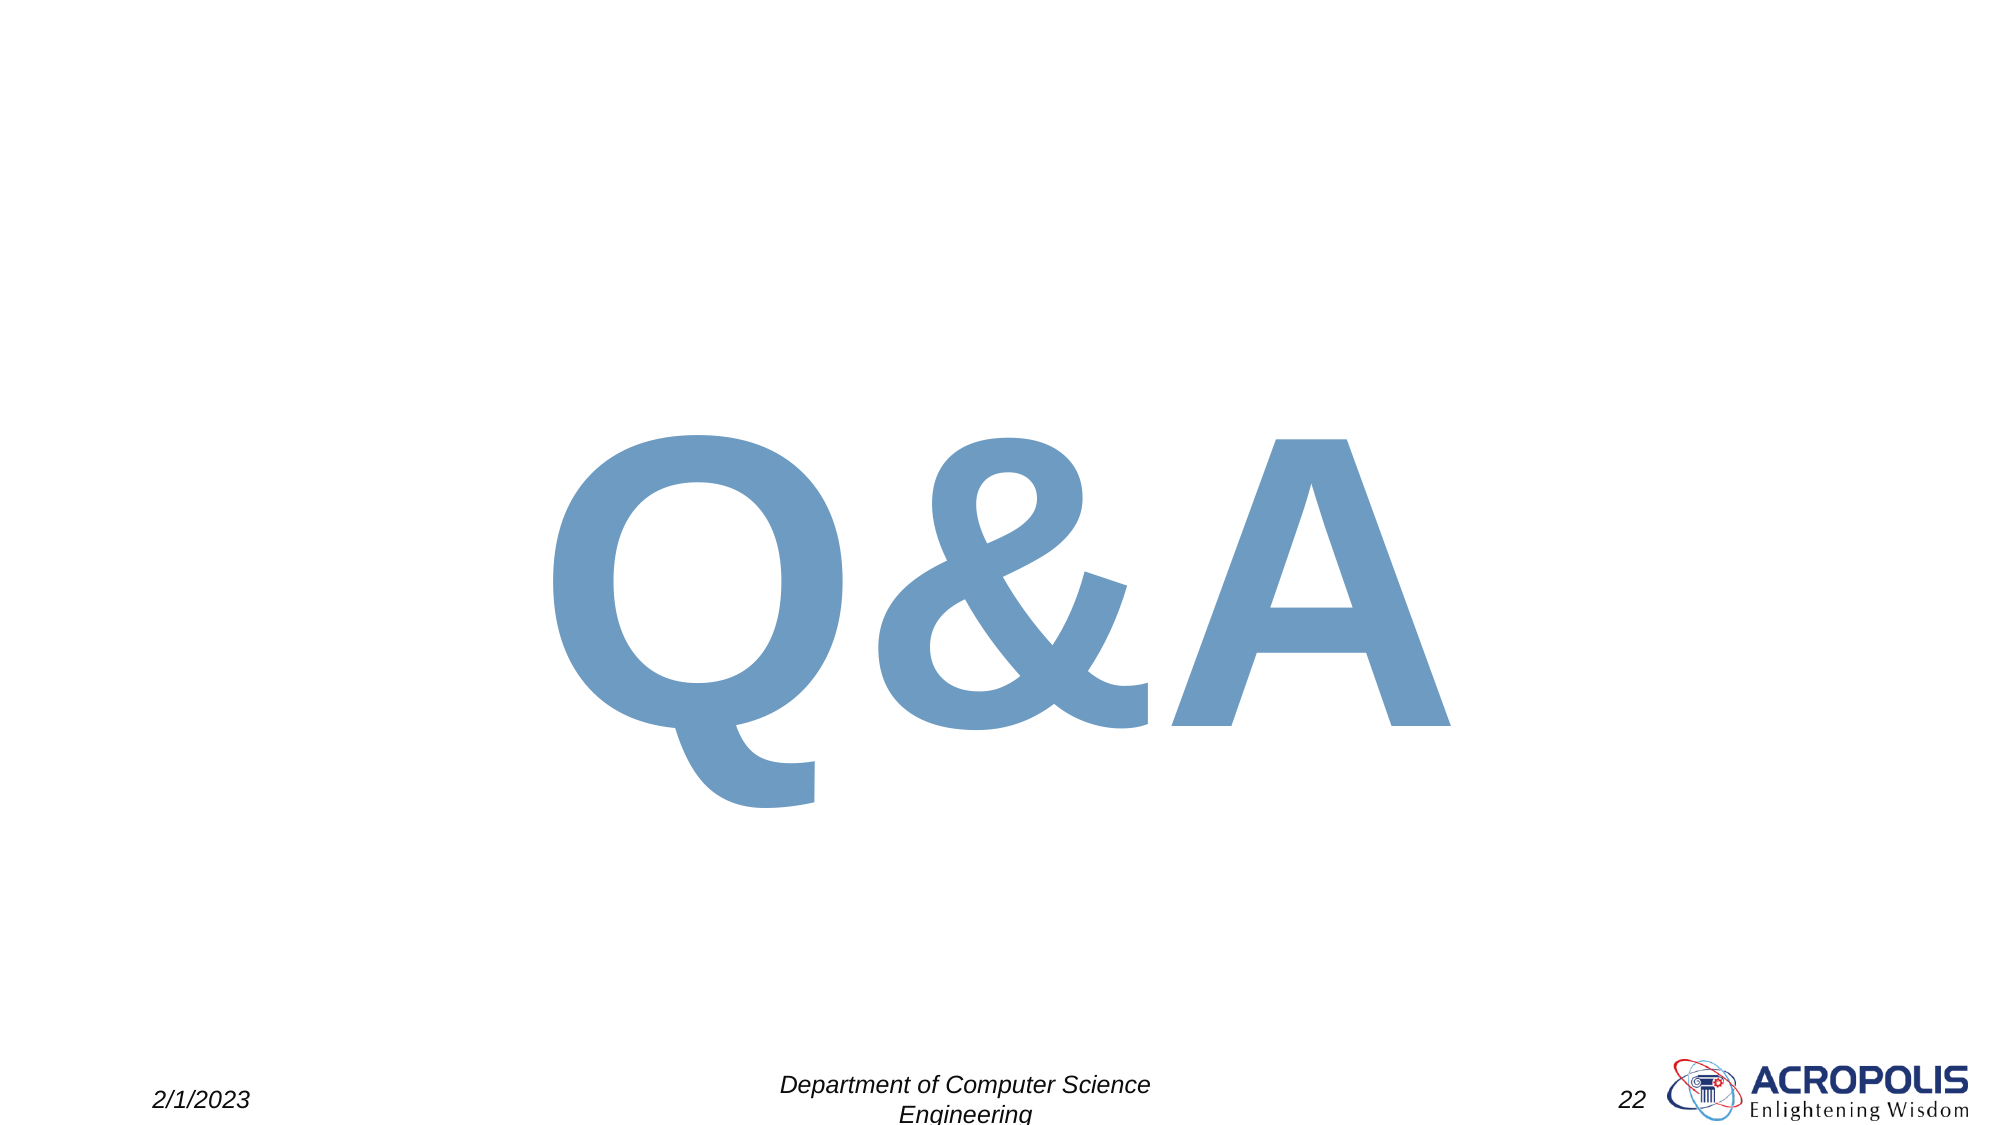

Q&A
2/1/2023
Department of Computer Science Engineering
22